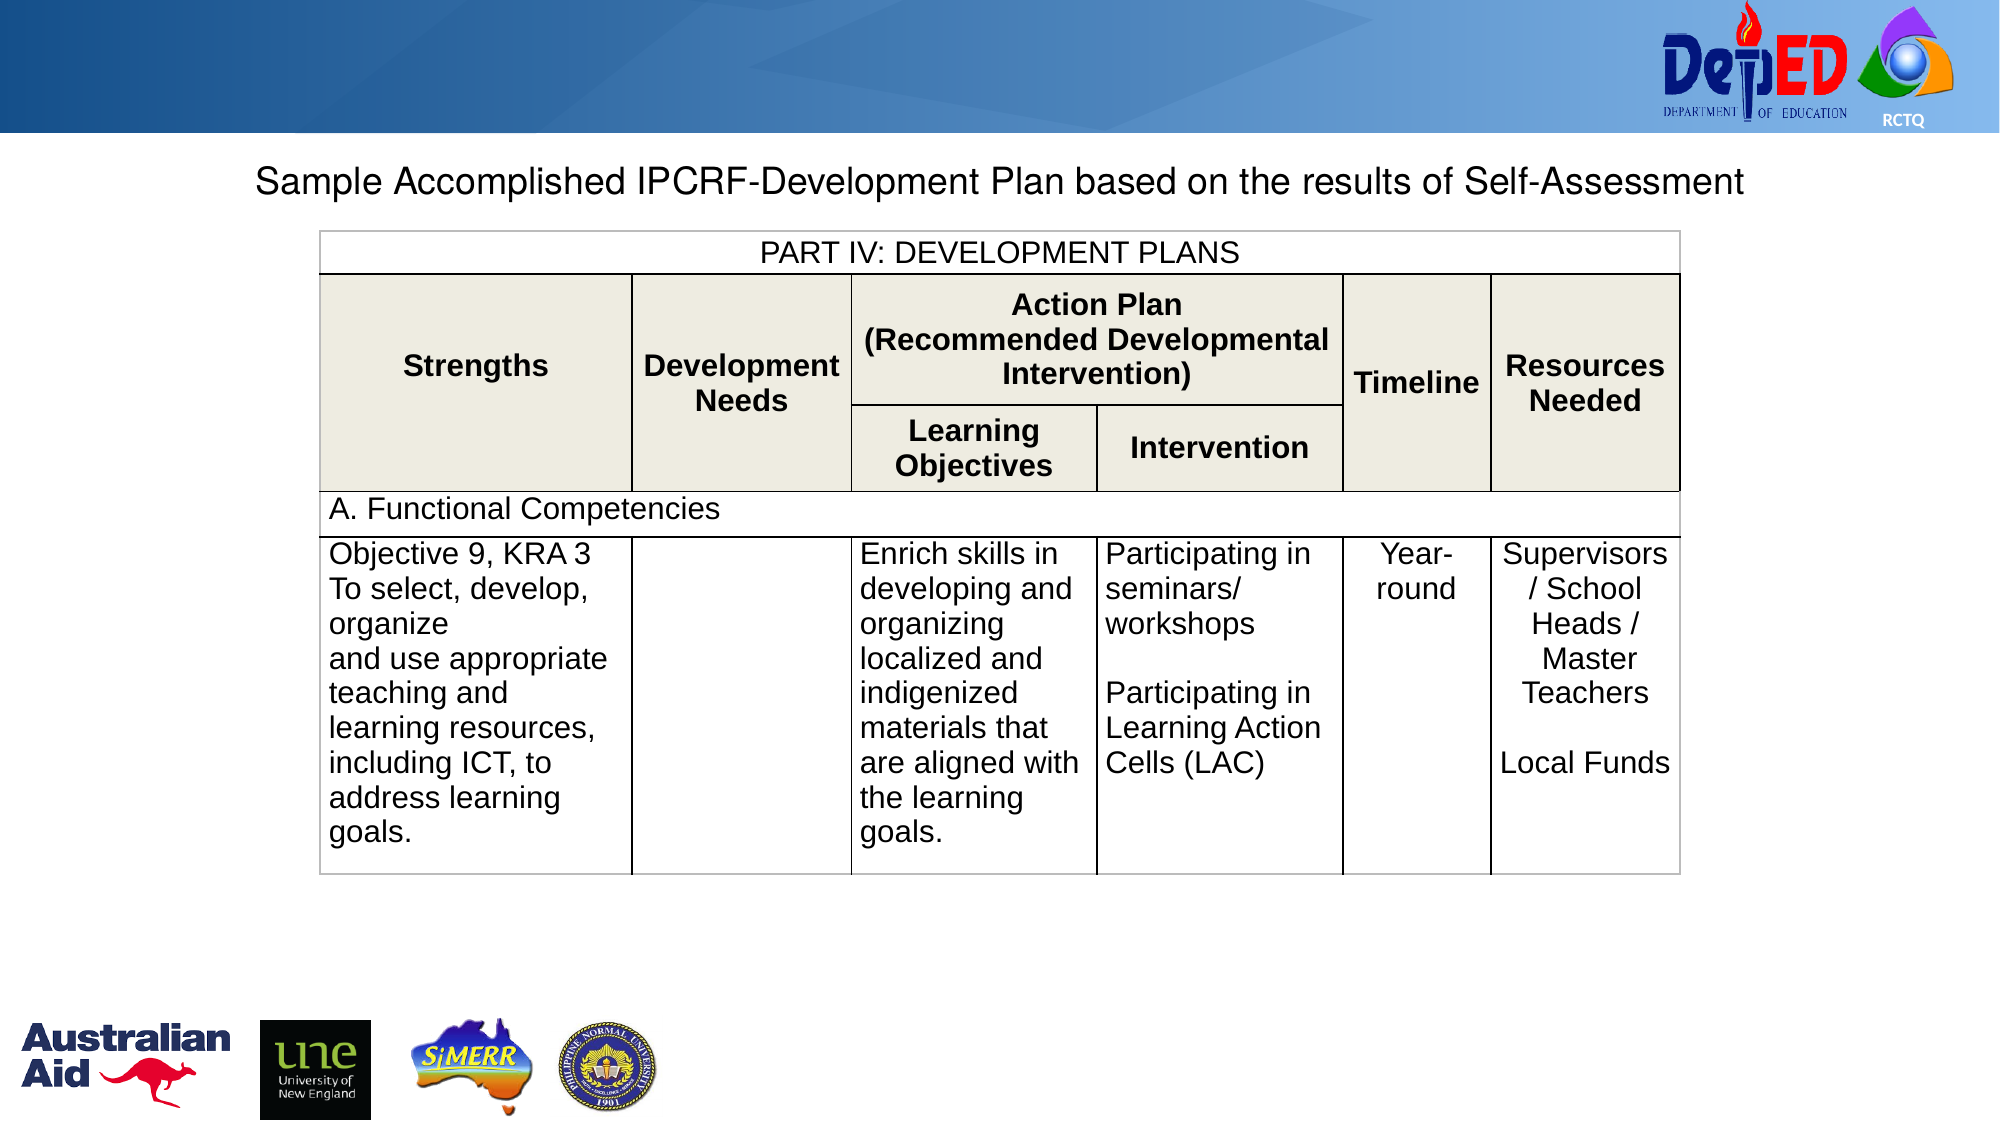

Sample Accomplished IPCRF-Development Plan based on the results of Self-Assessment
| PART IV: DEVELOPMENT PLANS |  |  |  |  |  |
| --- | --- | --- | --- | --- | --- |
| Strengths | Development Needs | Action Plan (Recommended Developmental Intervention) |  | Timeline | Resources Needed |
|  |  | Learning Objectives | Intervention |  |  |
| A. Functional Competencies |  |  |  |  |  |
| Objective 9, KRA 3 To select, develop, organize and use appropriate teaching and learning resources, including ICT, to address learning goals. |  | Enrich skills in developing and organizing localized and indigenized materials that are aligned with the learning goals. | Participating in seminars/ workshops   Participating in Learning Action Cells (LAC) | Year-round | Supervisors / School Heads /  Master Teachers   Local Funds |